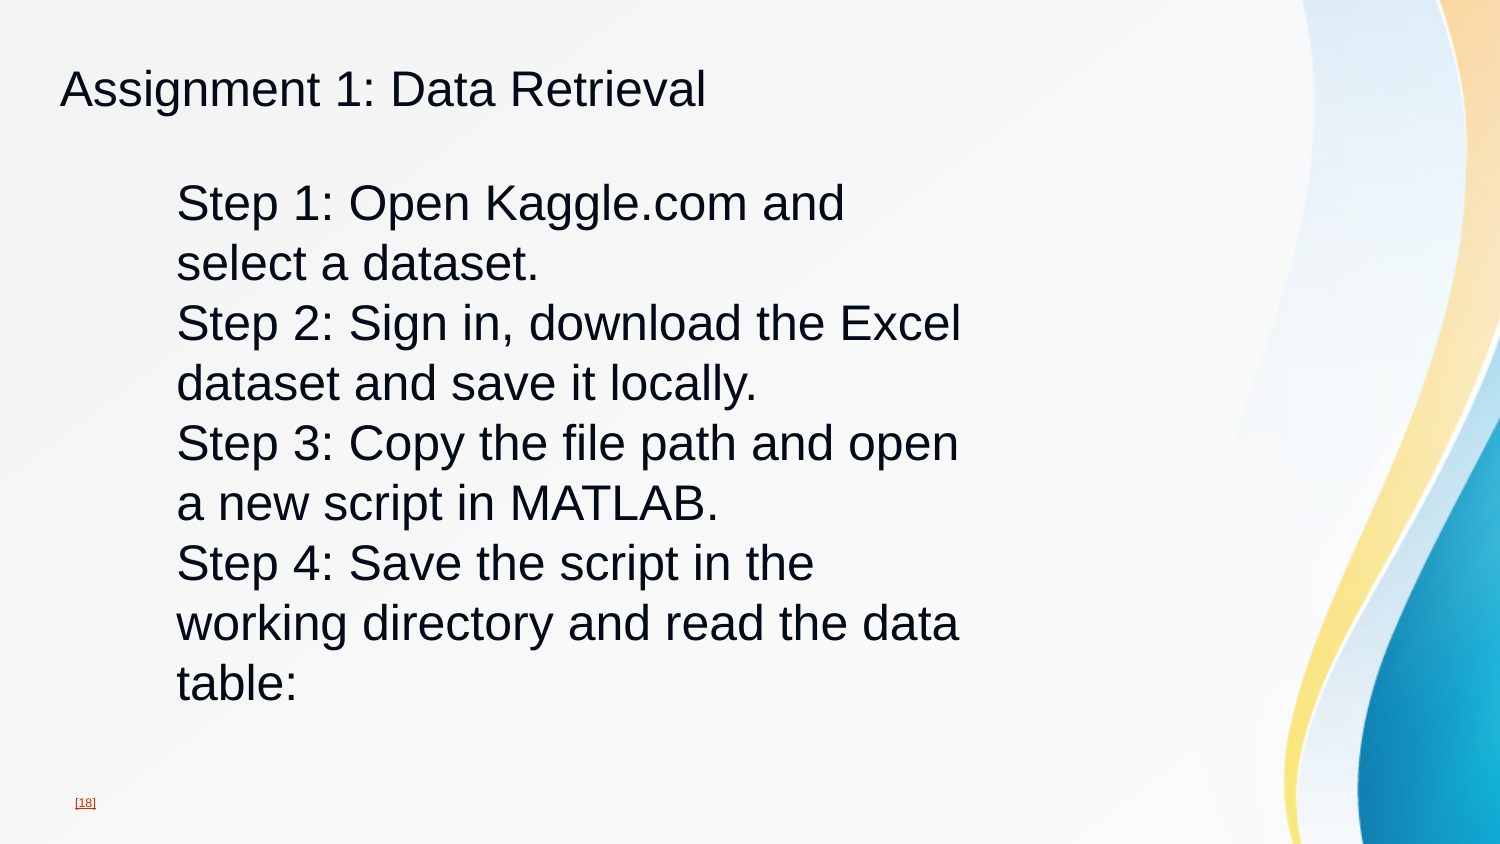

Assignment 1: Data Retrieval
Step 1: Open Kaggle.com and select a dataset.
Step 2: Sign in, download the Excel dataset and save it locally.
Step 3: Copy the file path and open a new script in MATLAB.
Step 4: Save the script in the working directory and read the data table:

[18]